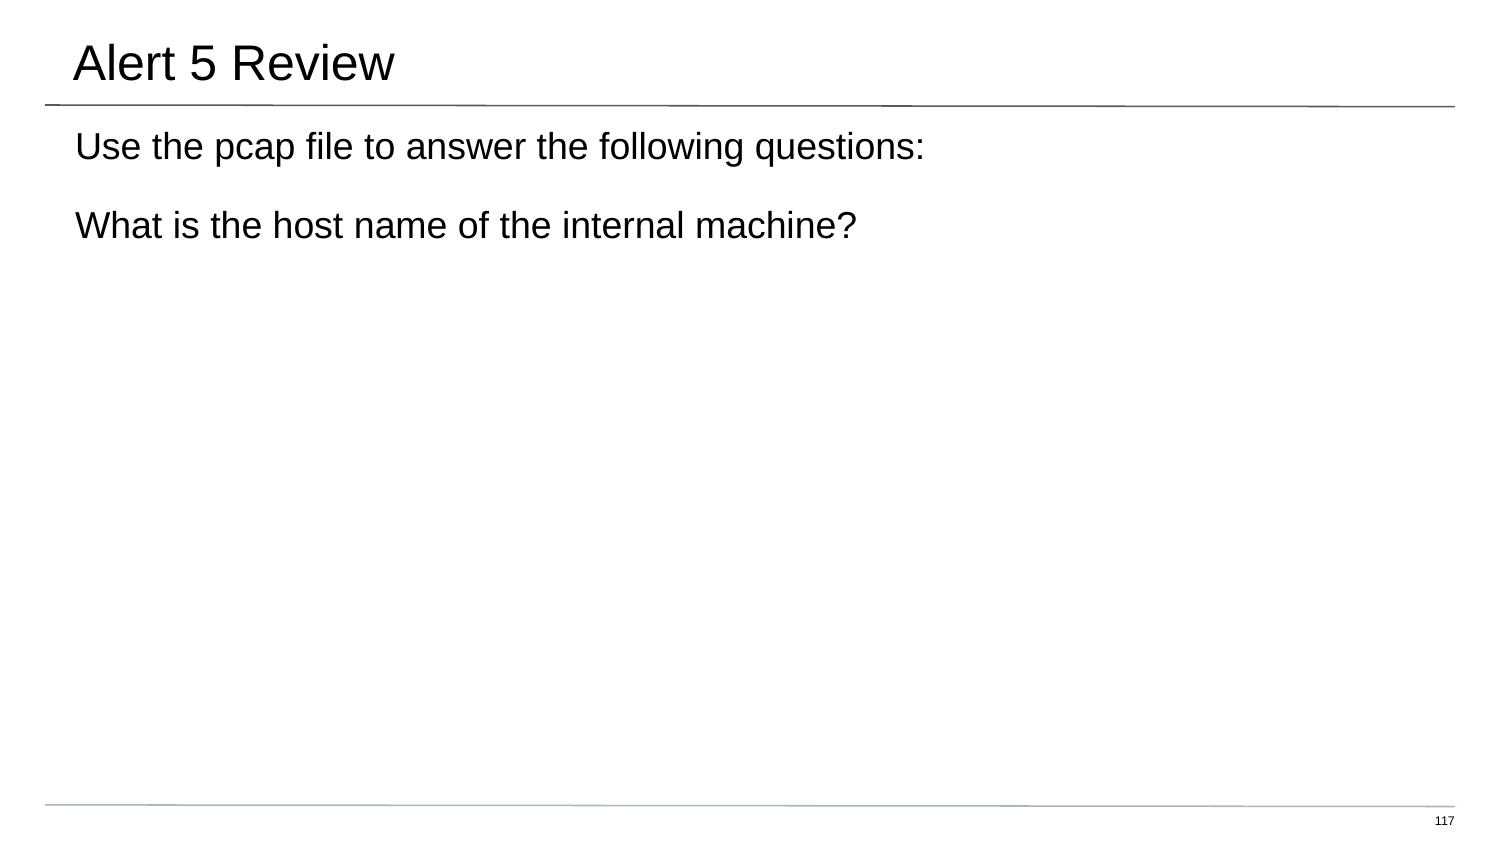

# Alert 5 Review
Use the pcap file to answer the following questions:
What is the host name of the internal machine?

117